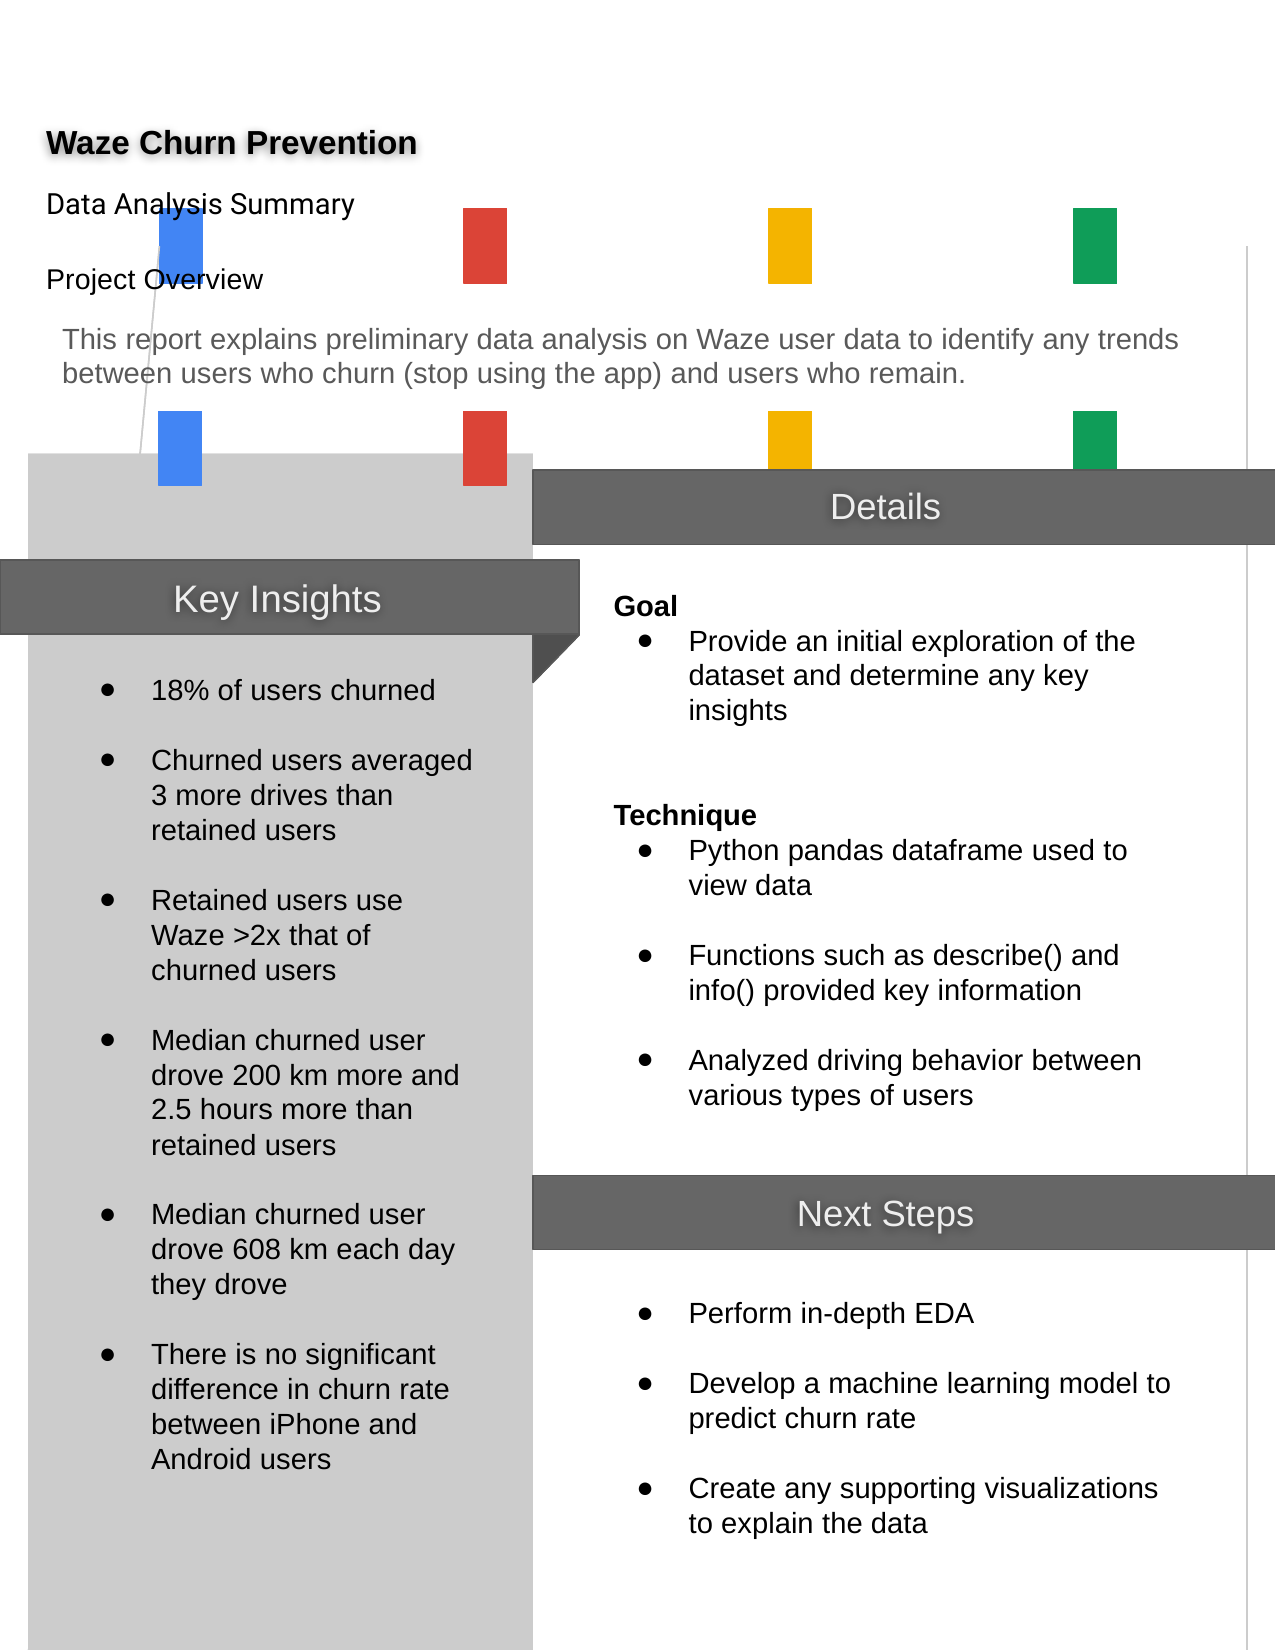

Waze Churn Prevention
Data Analysis Summary
Project Overview
This report explains preliminary data analysis on Waze user data to identify any trends between users who churn (stop using the app) and users who remain.
Goal
Provide an initial exploration of the dataset and determine any key insights

Technique
Python pandas dataframe used to view data

Functions such as describe() and info() provided key information

Analyzed driving behavior between various types of users
18% of users churned

Churned users averaged 3 more drives than retained users

Retained users use Waze >2x that of churned users

Median churned user drove 200 km more and 2.5 hours more than retained users

Median churned user drove 608 km each day they drove

There is no significant difference in churn rate between iPhone and Android users
Perform in-depth EDA

Develop a machine learning model to predict churn rate

Create any supporting visualizations to explain the data